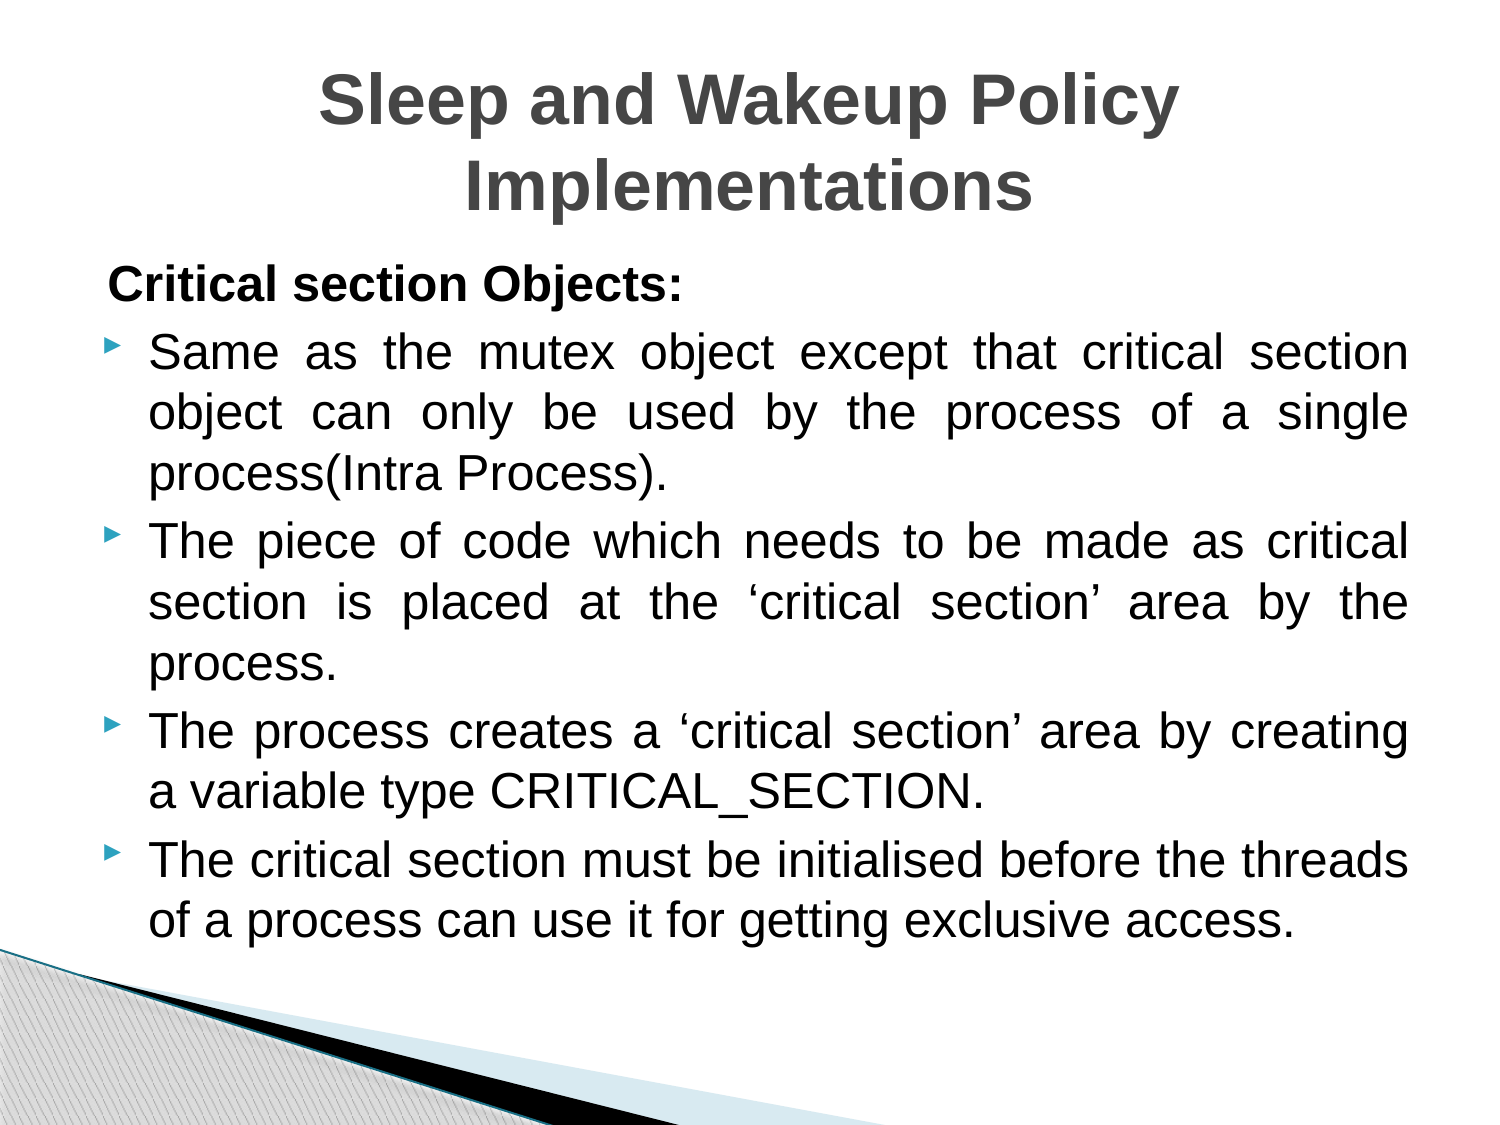

# Sleep and Wakeup Policy Implementations
Critical section Objects:
Same as the mutex object except that critical section object can only be used by the process of a single process(Intra Process).
The piece of code which needs to be made as critical section is placed at the ‘critical section’ area by the process.
The process creates a ‘critical section’ area by creating a variable type CRITICAL_SECTION.
The critical section must be initialised before the threads of a process can use it for getting exclusive access.